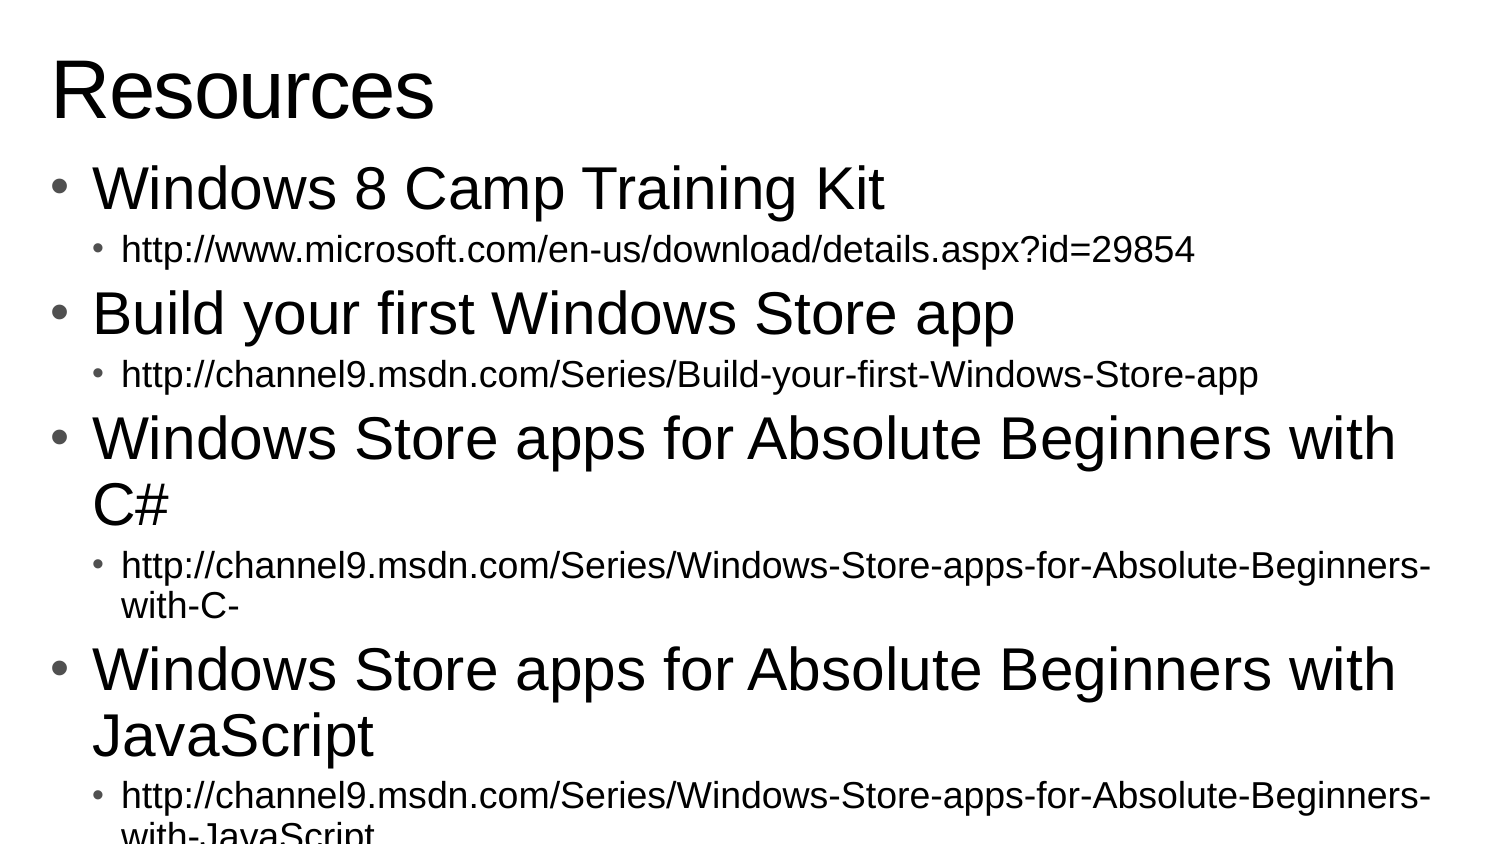

# Resources
Windows 8 Camp Training Kit
http://www.microsoft.com/en-us/download/details.aspx?id=29854
Build your first Windows Store app
http://channel9.msdn.com/Series/Build-your-first-Windows-Store-app
Windows Store apps for Absolute Beginners with C#
http://channel9.msdn.com/Series/Windows-Store-apps-for-Absolute-Beginners-with-C-
Windows Store apps for Absolute Beginners with JavaScript
http://channel9.msdn.com/Series/Windows-Store-apps-for-Absolute-Beginners-with-JavaScript